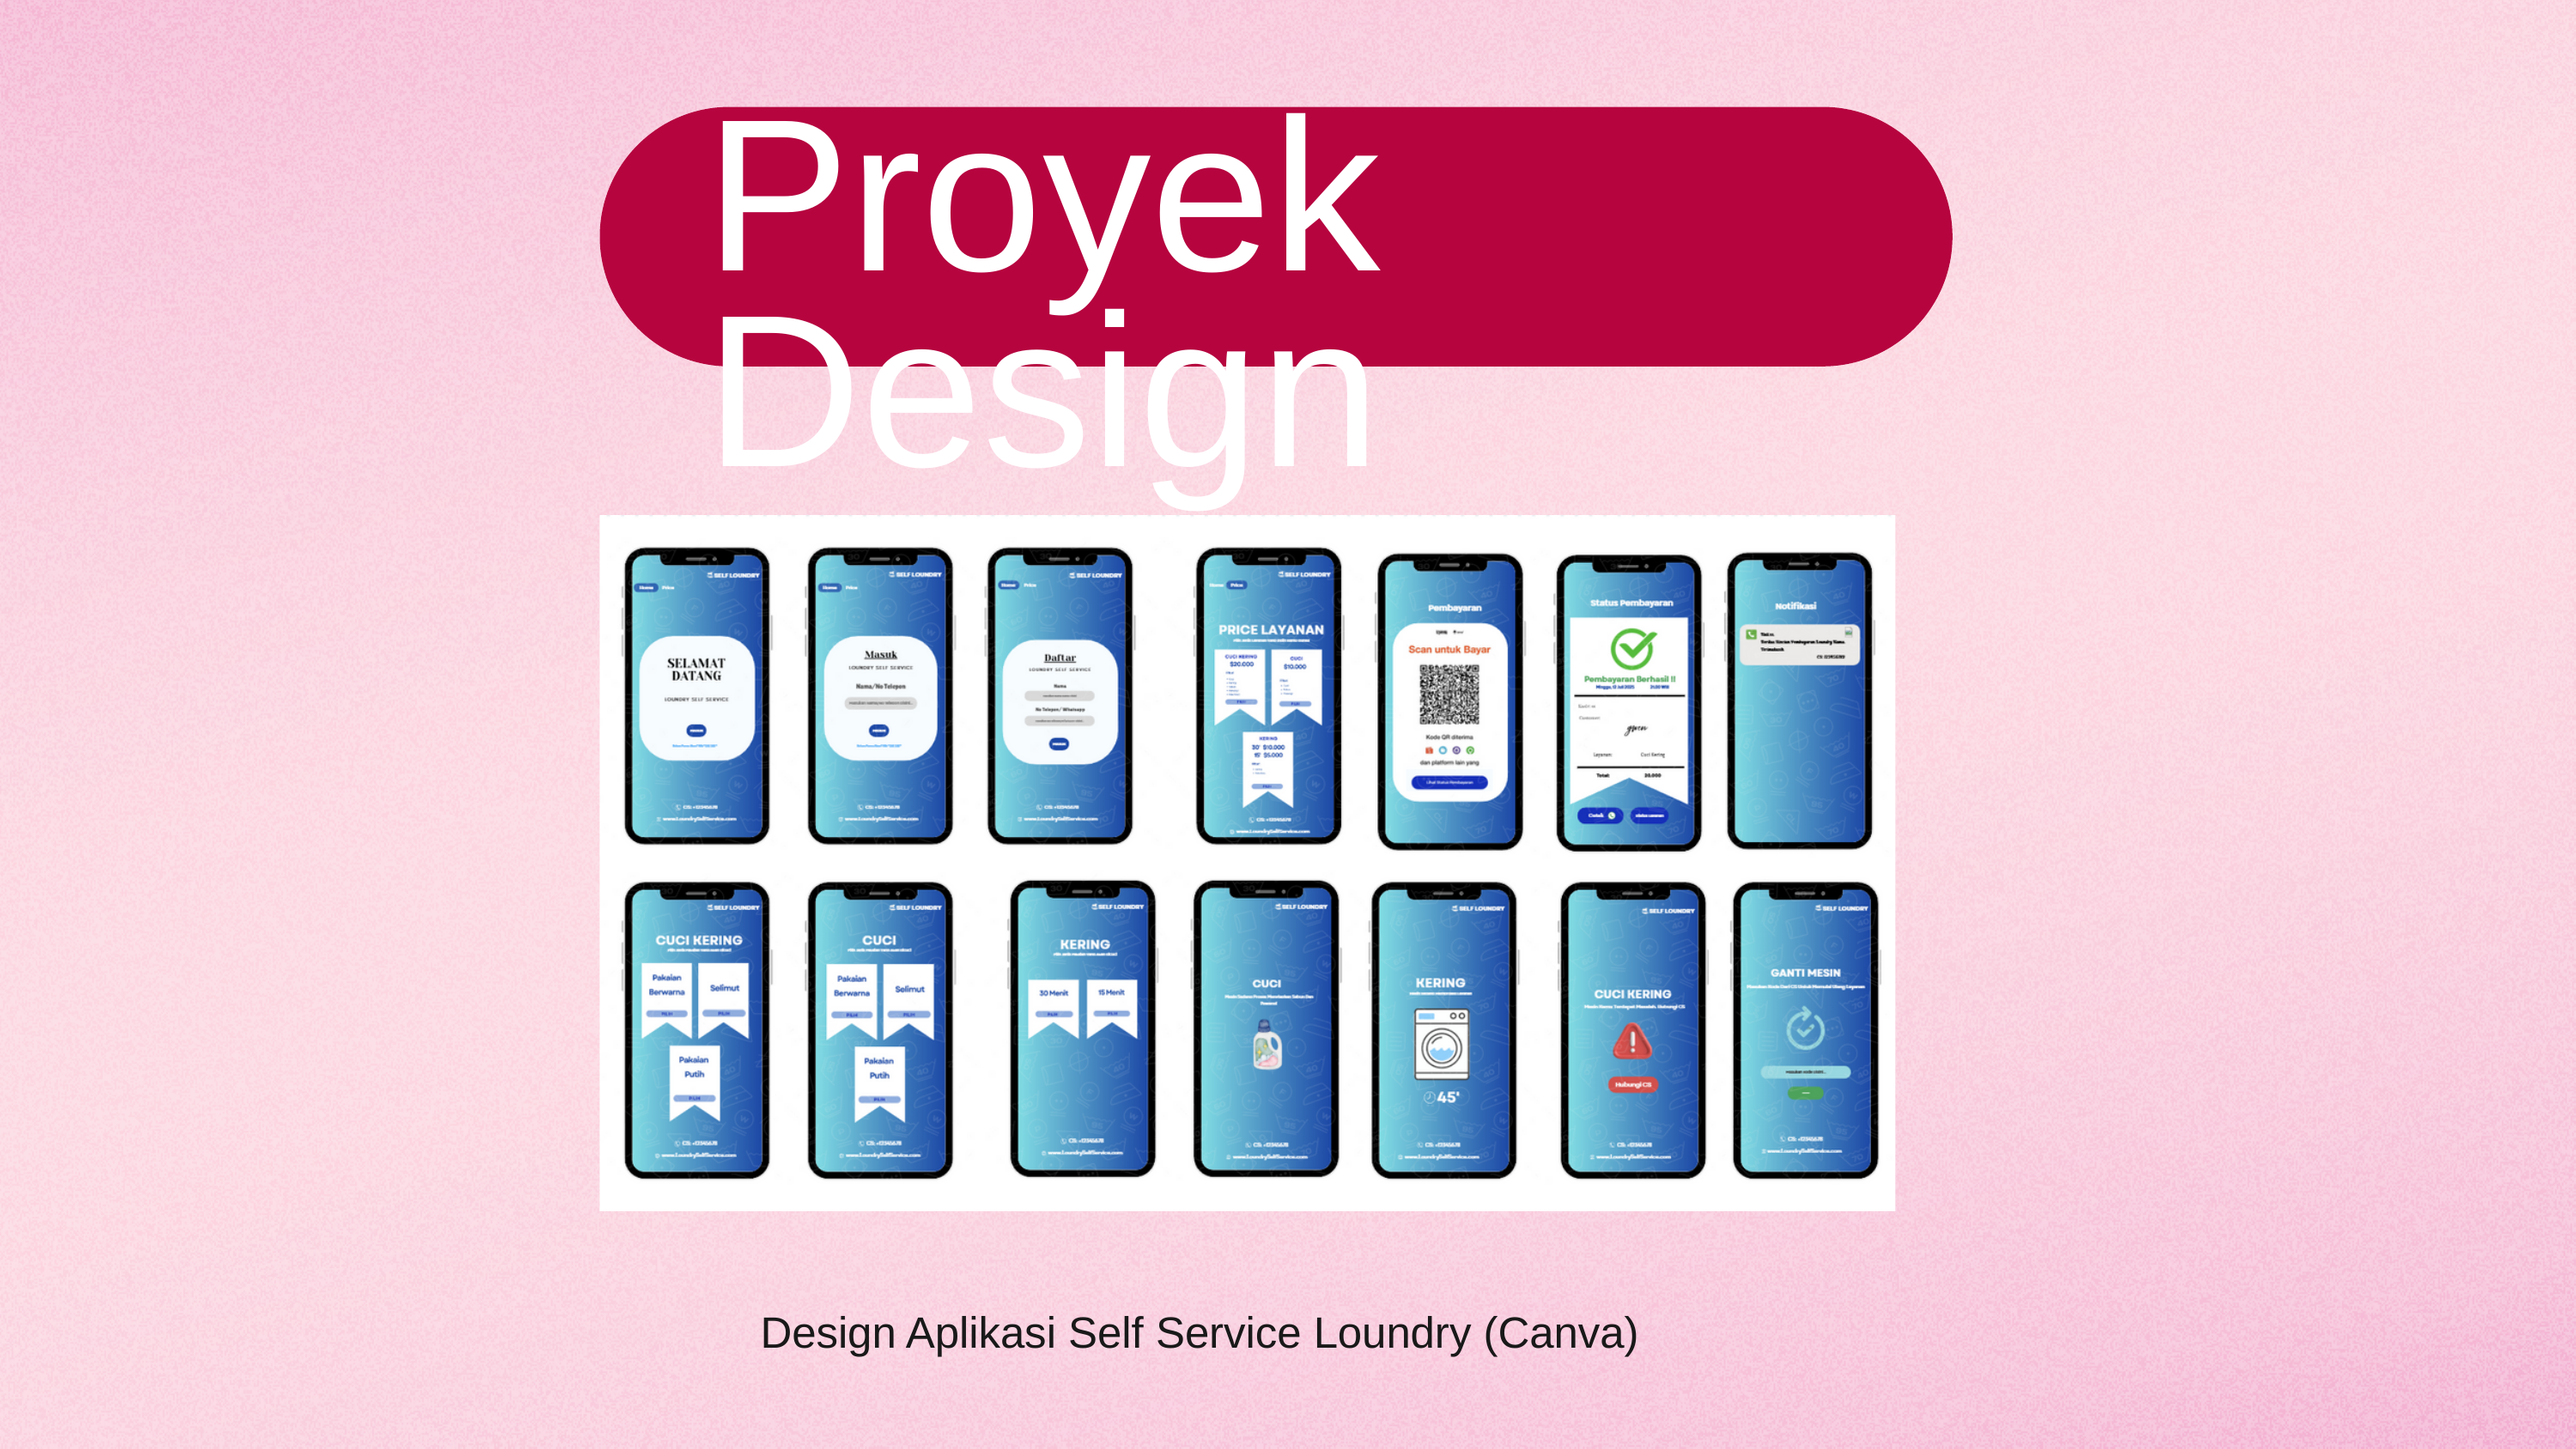

Proyek Design

Design Aplikasi Self Service Loundry (Canva)